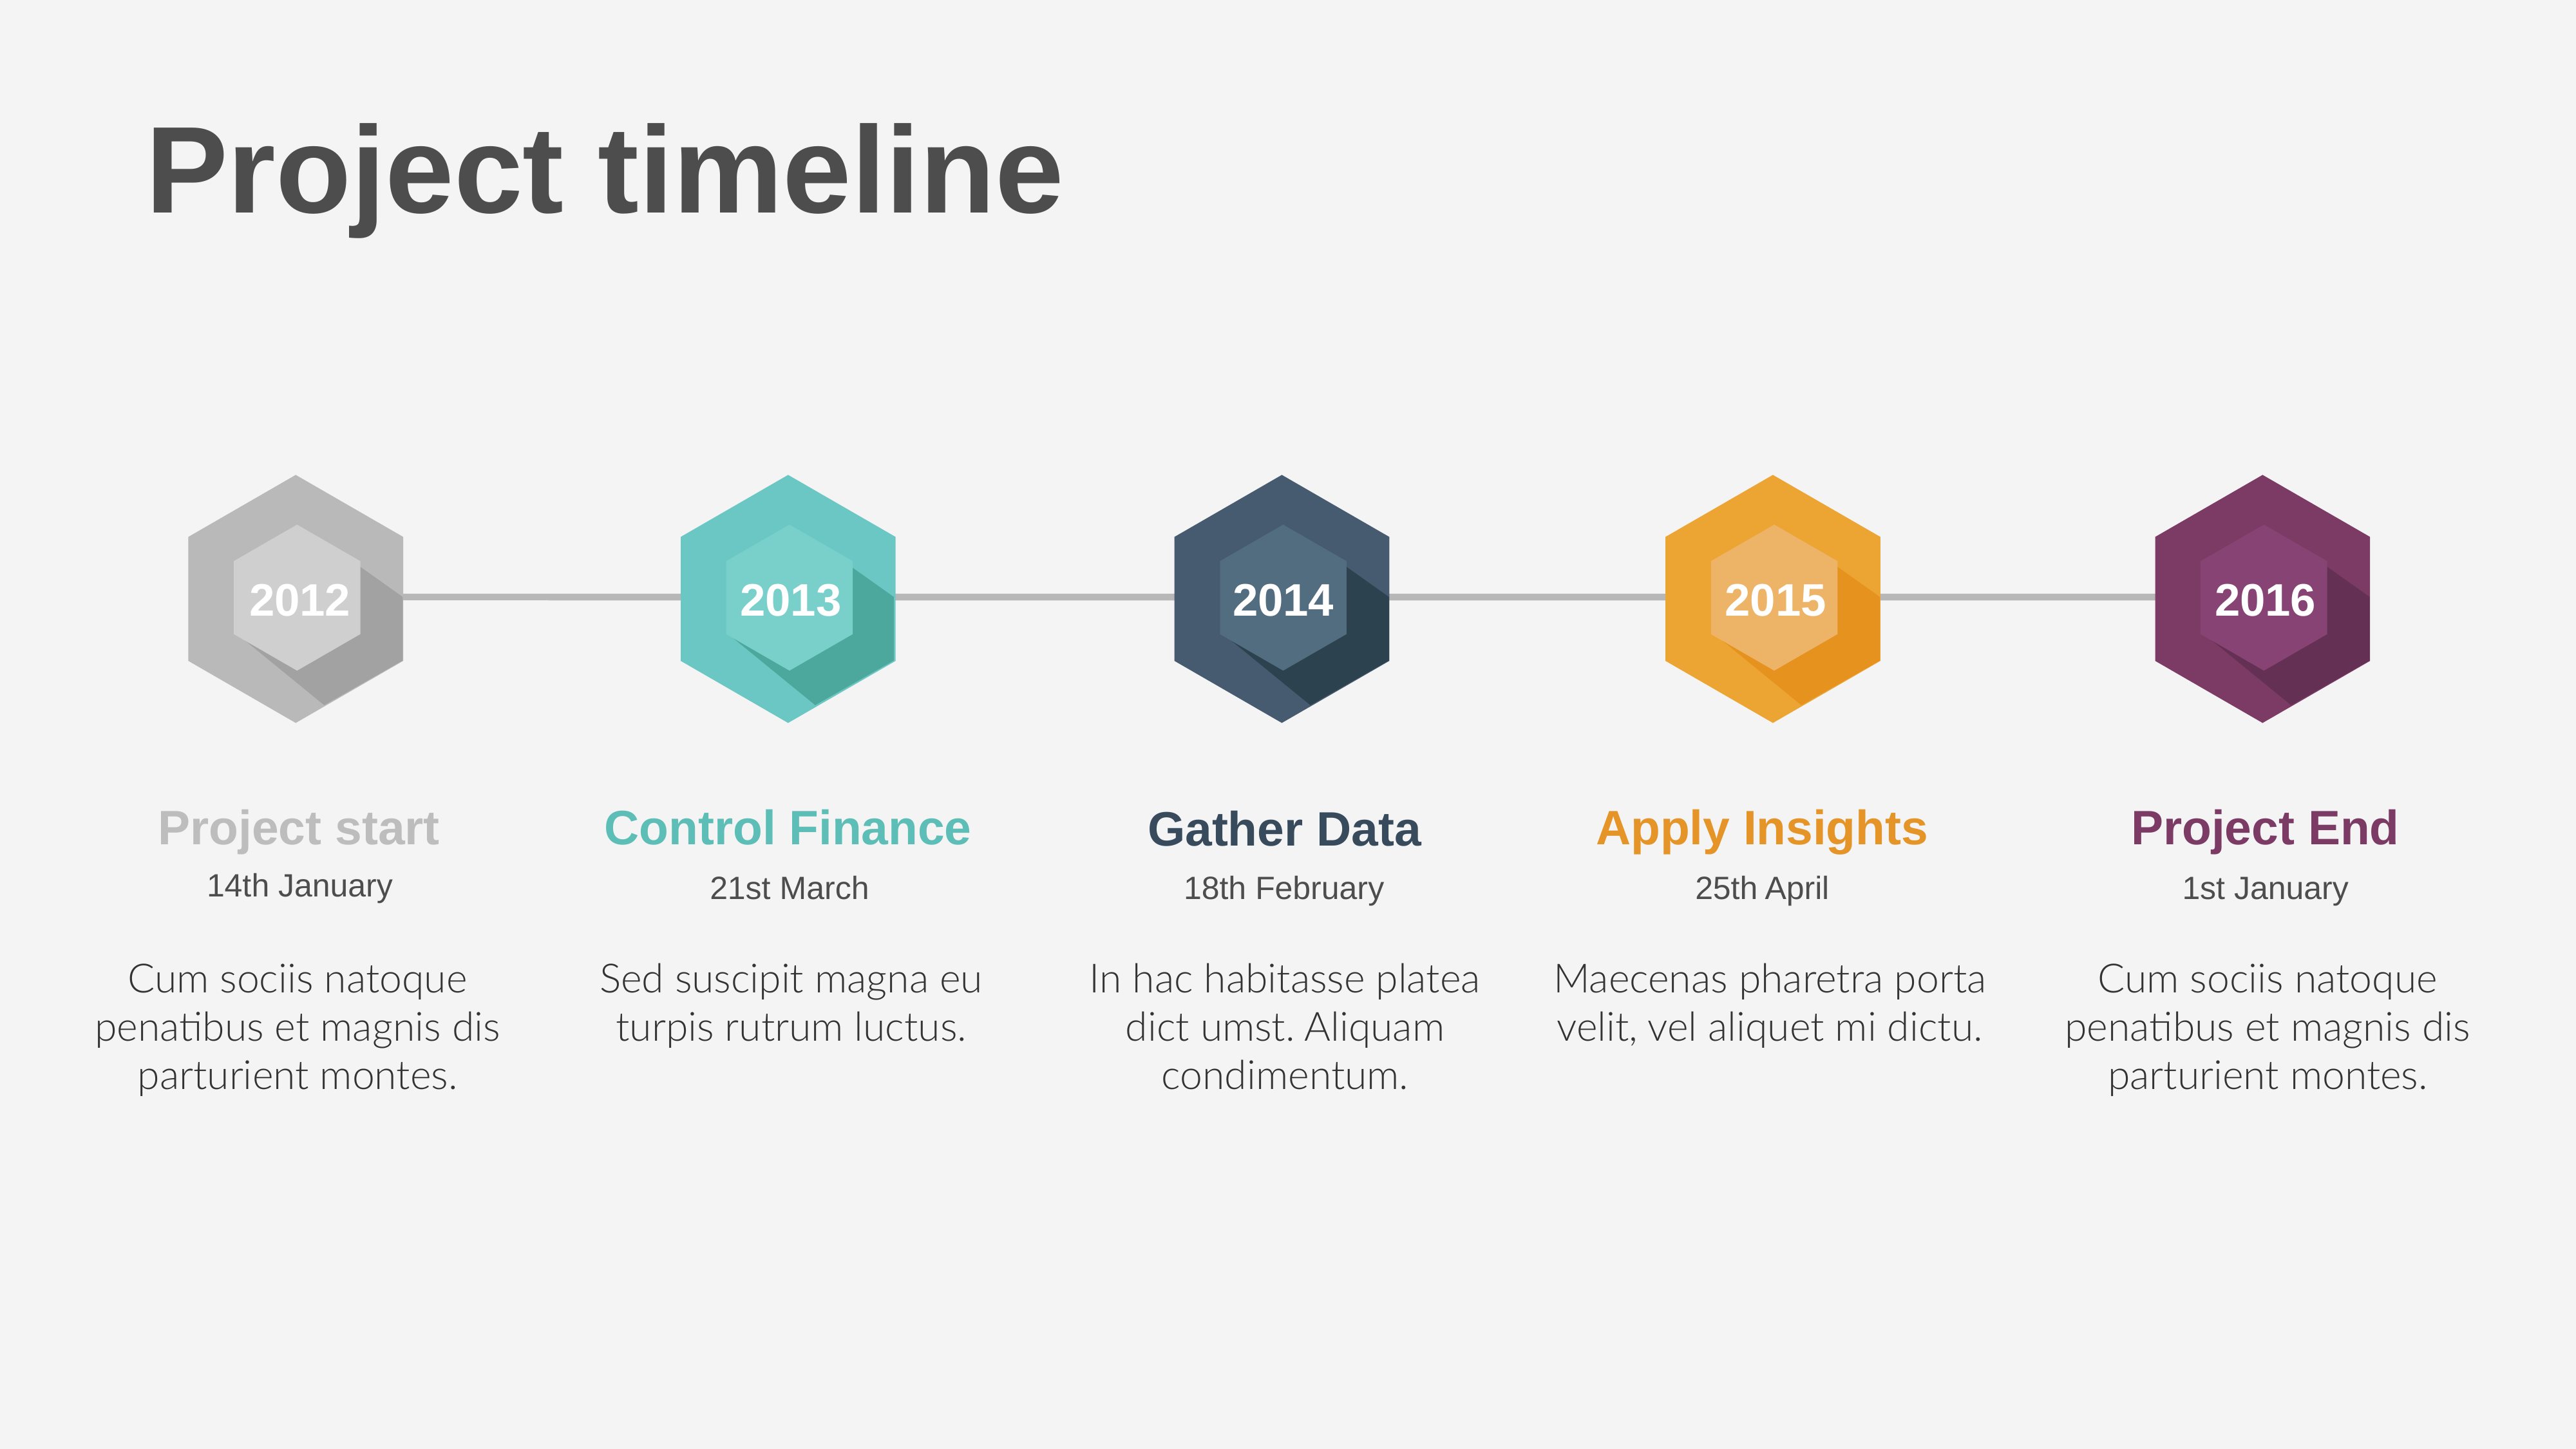

Project timeline

2012
2013
2014
2015
2016

Project start
Control Finance
Apply Insights
Project End
Gather Data
14th January
21st March
18th February
25th April
1st January
Cum sociis natoque penatibus et magnis dis parturient montes.
Sed suscipit magna eu turpis rutrum luctus.
In hac habitasse platea dict umst. Aliquam condimentum.
Maecenas pharetra porta velit, vel aliquet mi dictu.
Cum sociis natoque penatibus et magnis dis parturient montes.